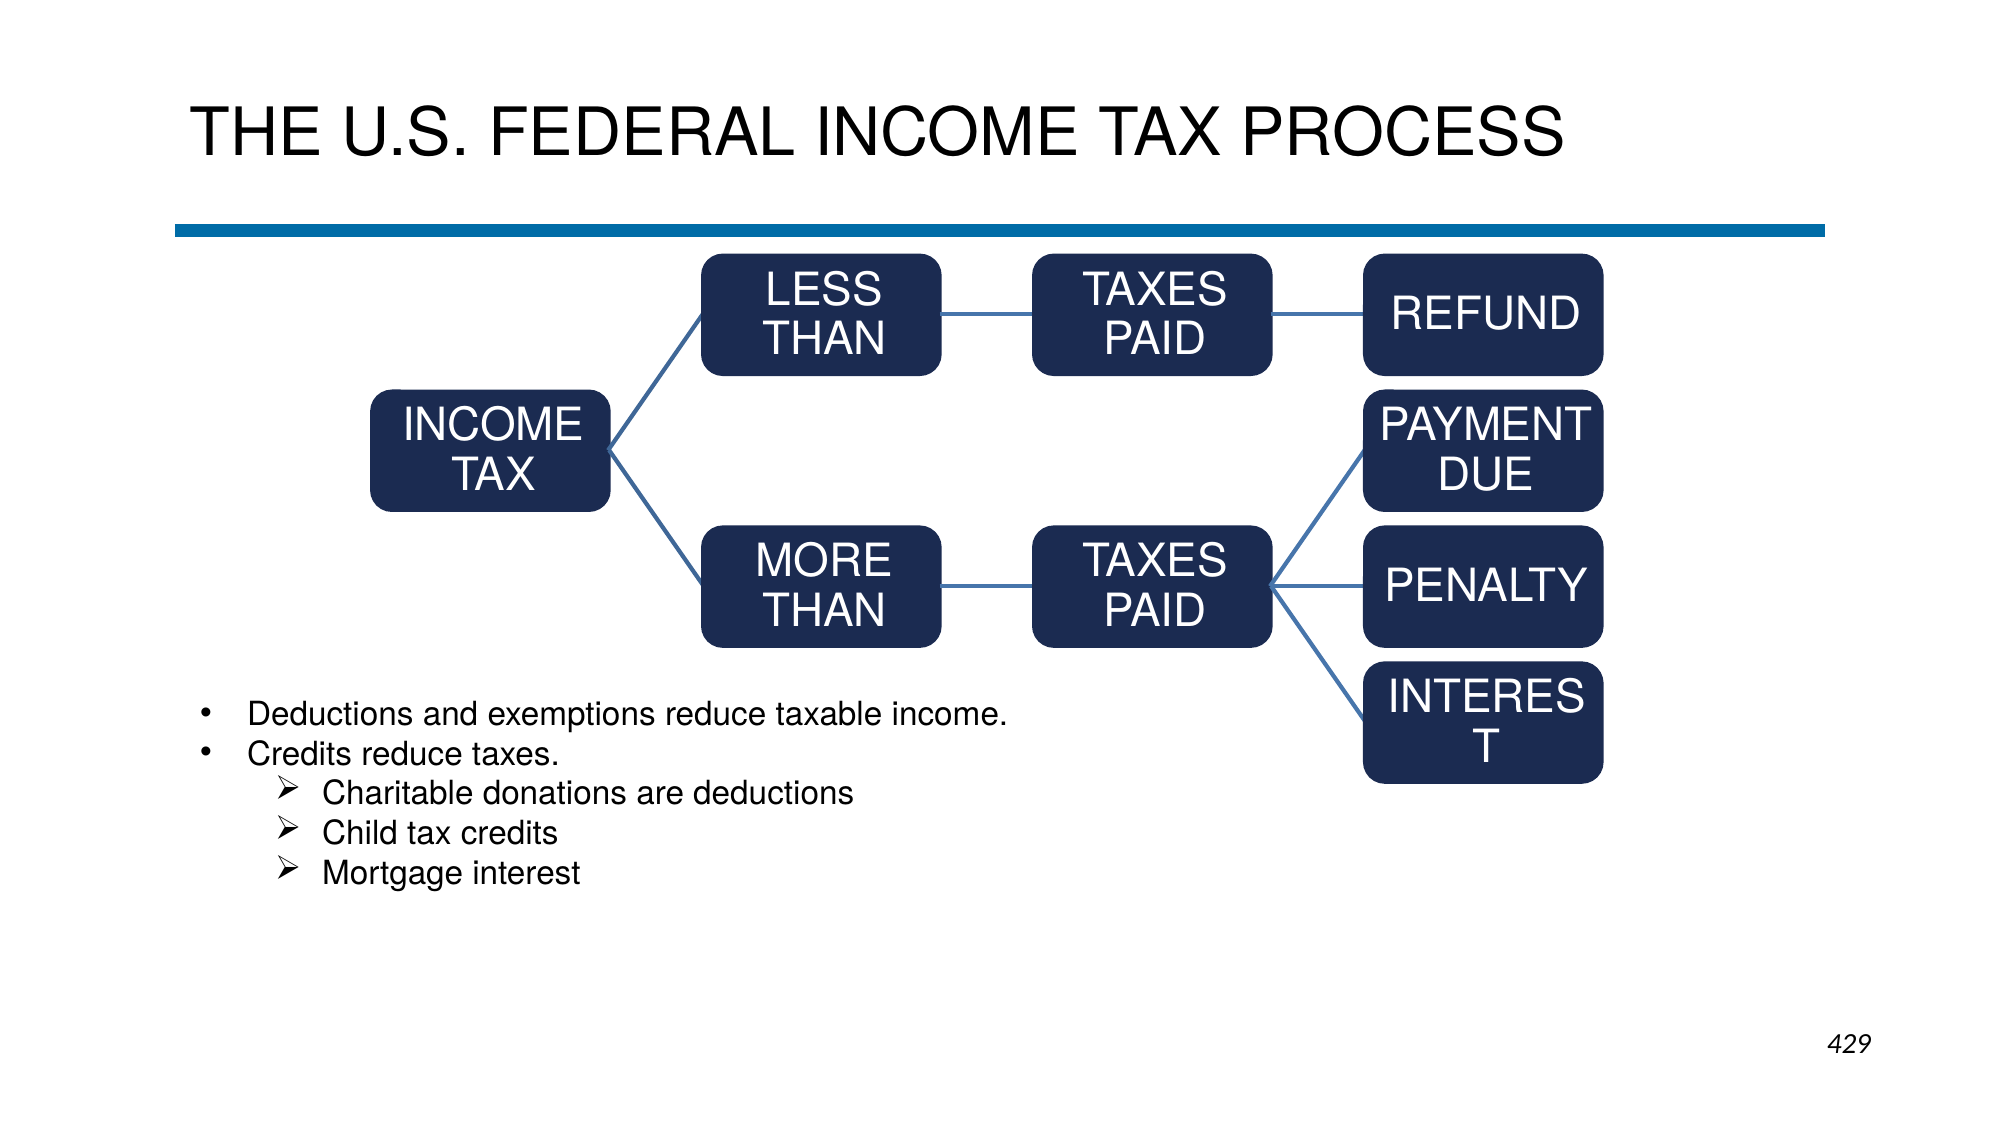

# The U.S. Federal Income Tax Process
Income Tax

Less than

Taxes Paid

Refund

More than

Taxes paid

Payment Due

Penalty

Interest
Deductions and exemptions reduce taxable income.
Credits reduce taxes.
Charitable donations are deductions
Child tax credits
Mortgage interest
1-429